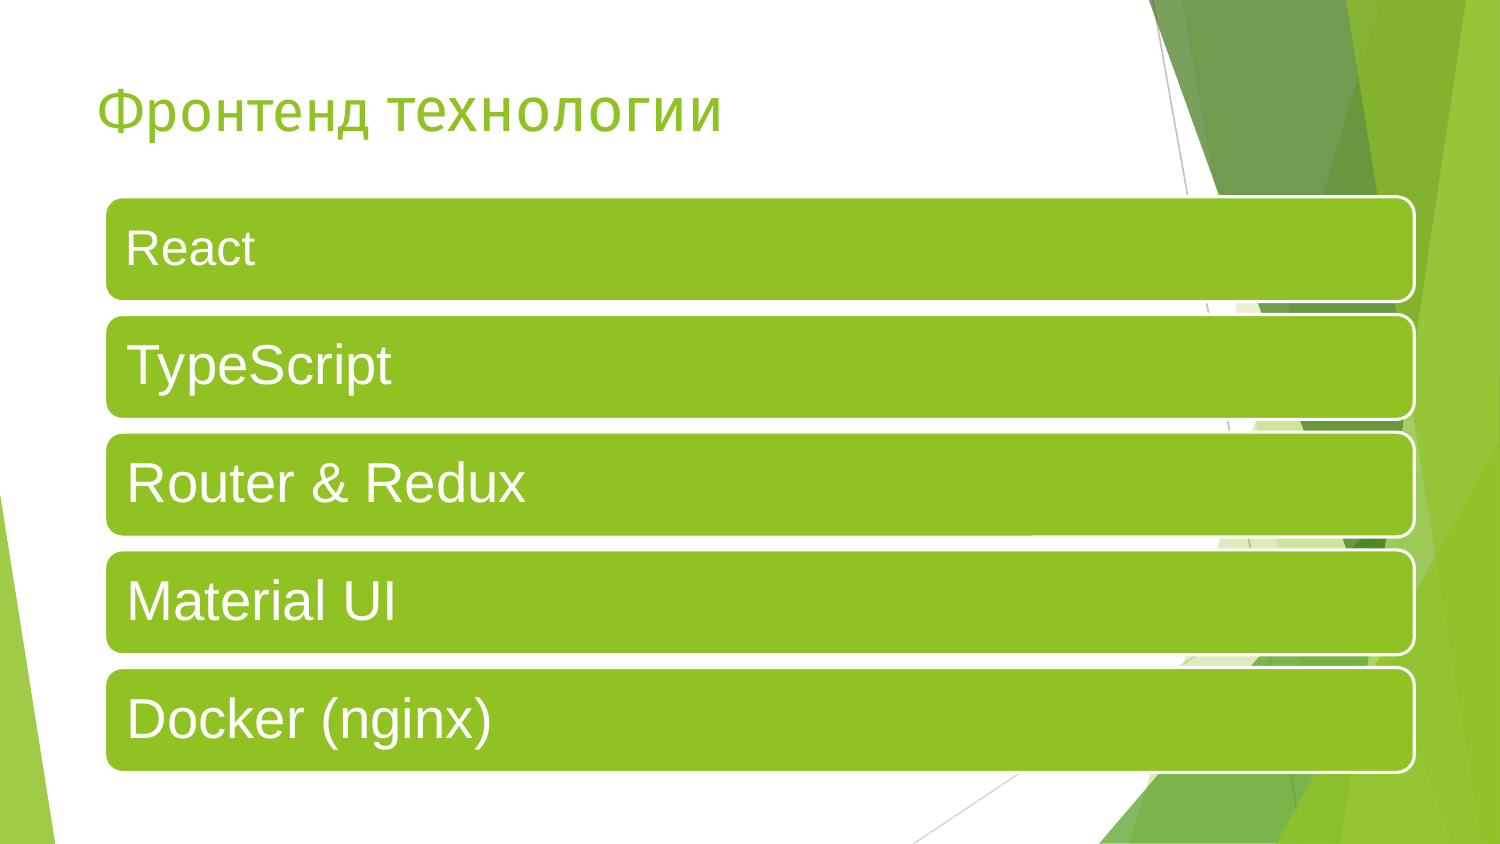

# Фронтенд технологии

React

TypeScript

Router & Redux

Material UI

Docker (nginx)